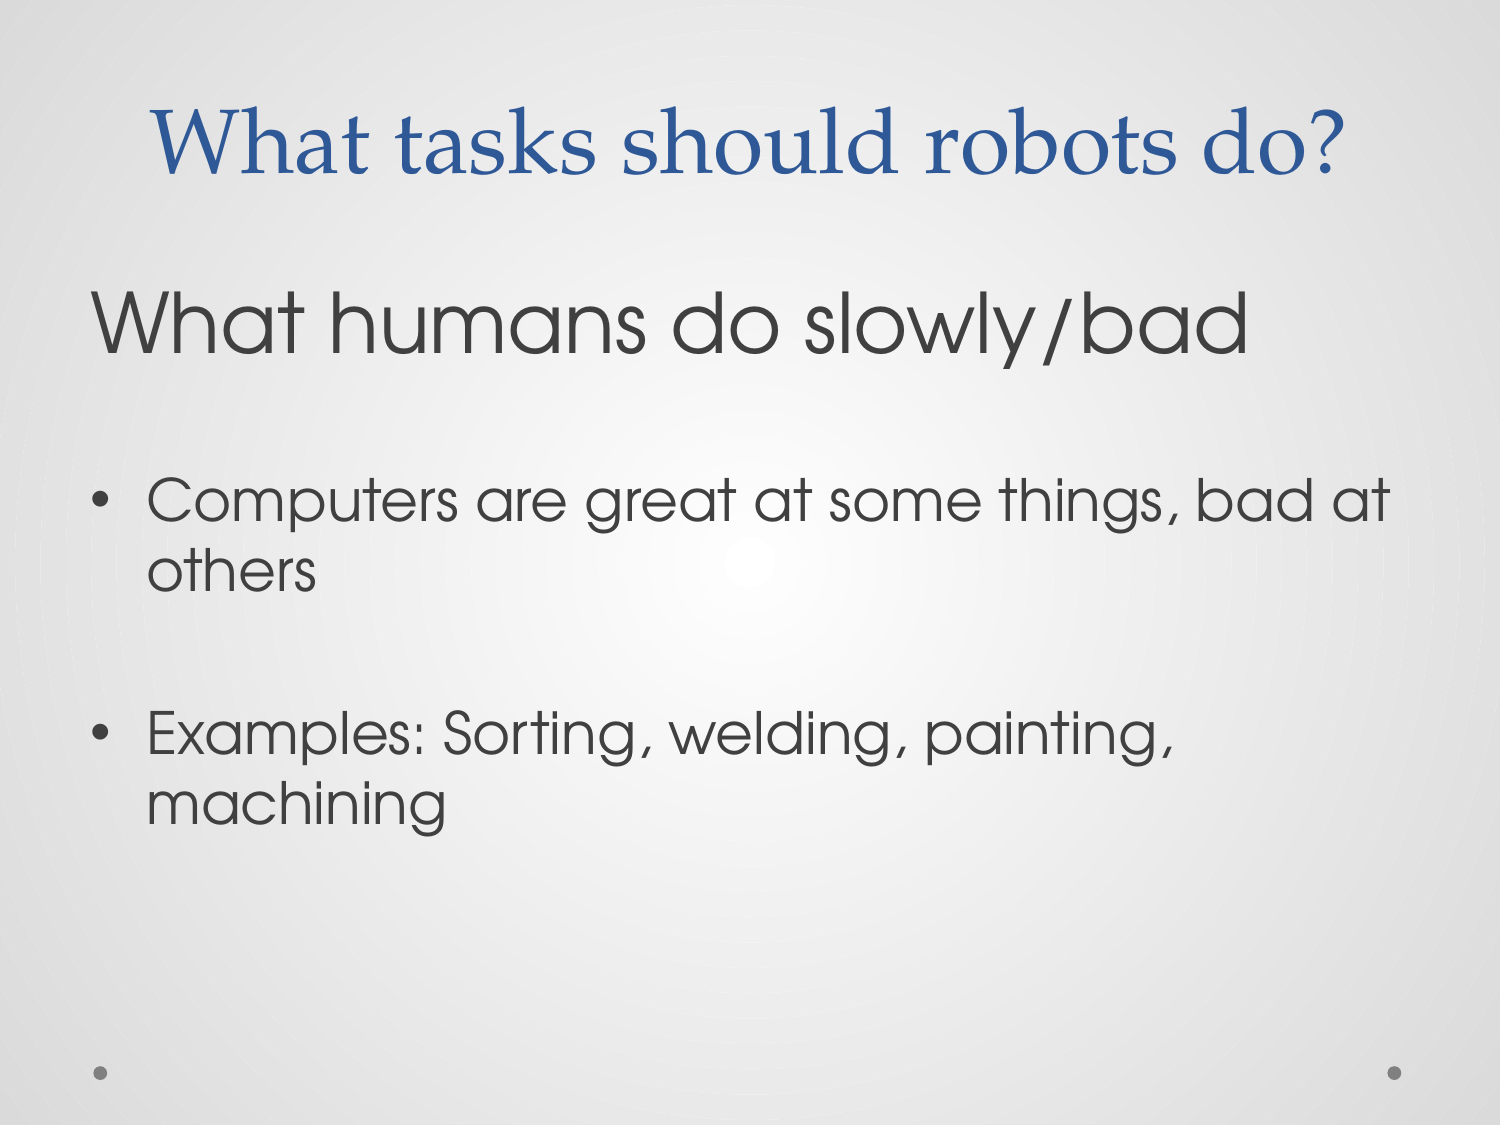

# What tasks should robots do?
What humans do slowly/bad

Computers are great at some things, bad at others

Examples: Sorting, welding, painting, machining